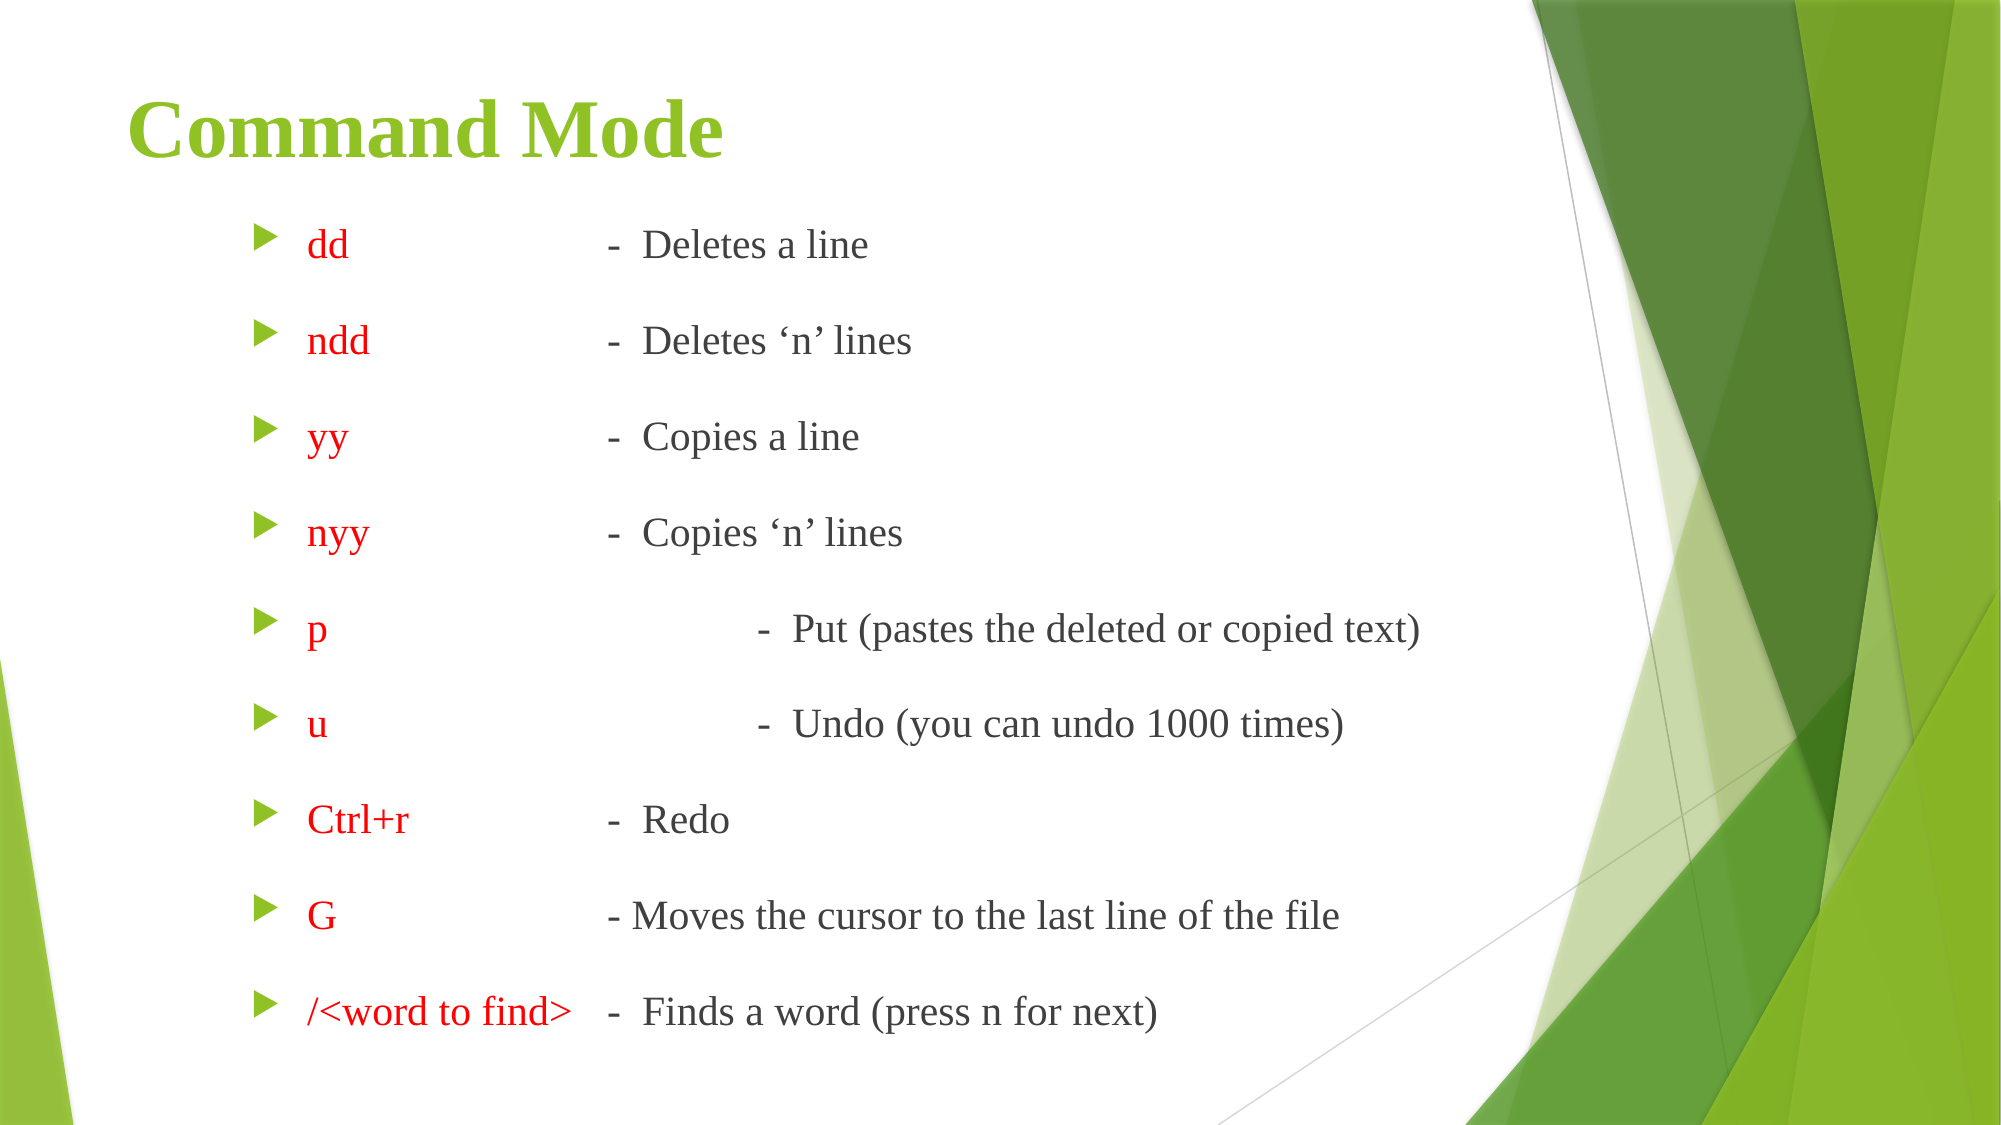

# Command Mode
dd   		-  Deletes a line
ndd   		-  Deletes ‘n’ lines
yy  		-  Copies a line
nyy  		-  Copies ‘n’ lines
p			-  Put (pastes the deleted or copied text)
u			-  Undo (you can undo 1000 times)
Ctrl+r		-  Redo
G		- Moves the cursor to the last line of the file
/<word to find>	-  Finds a word (press n for next)